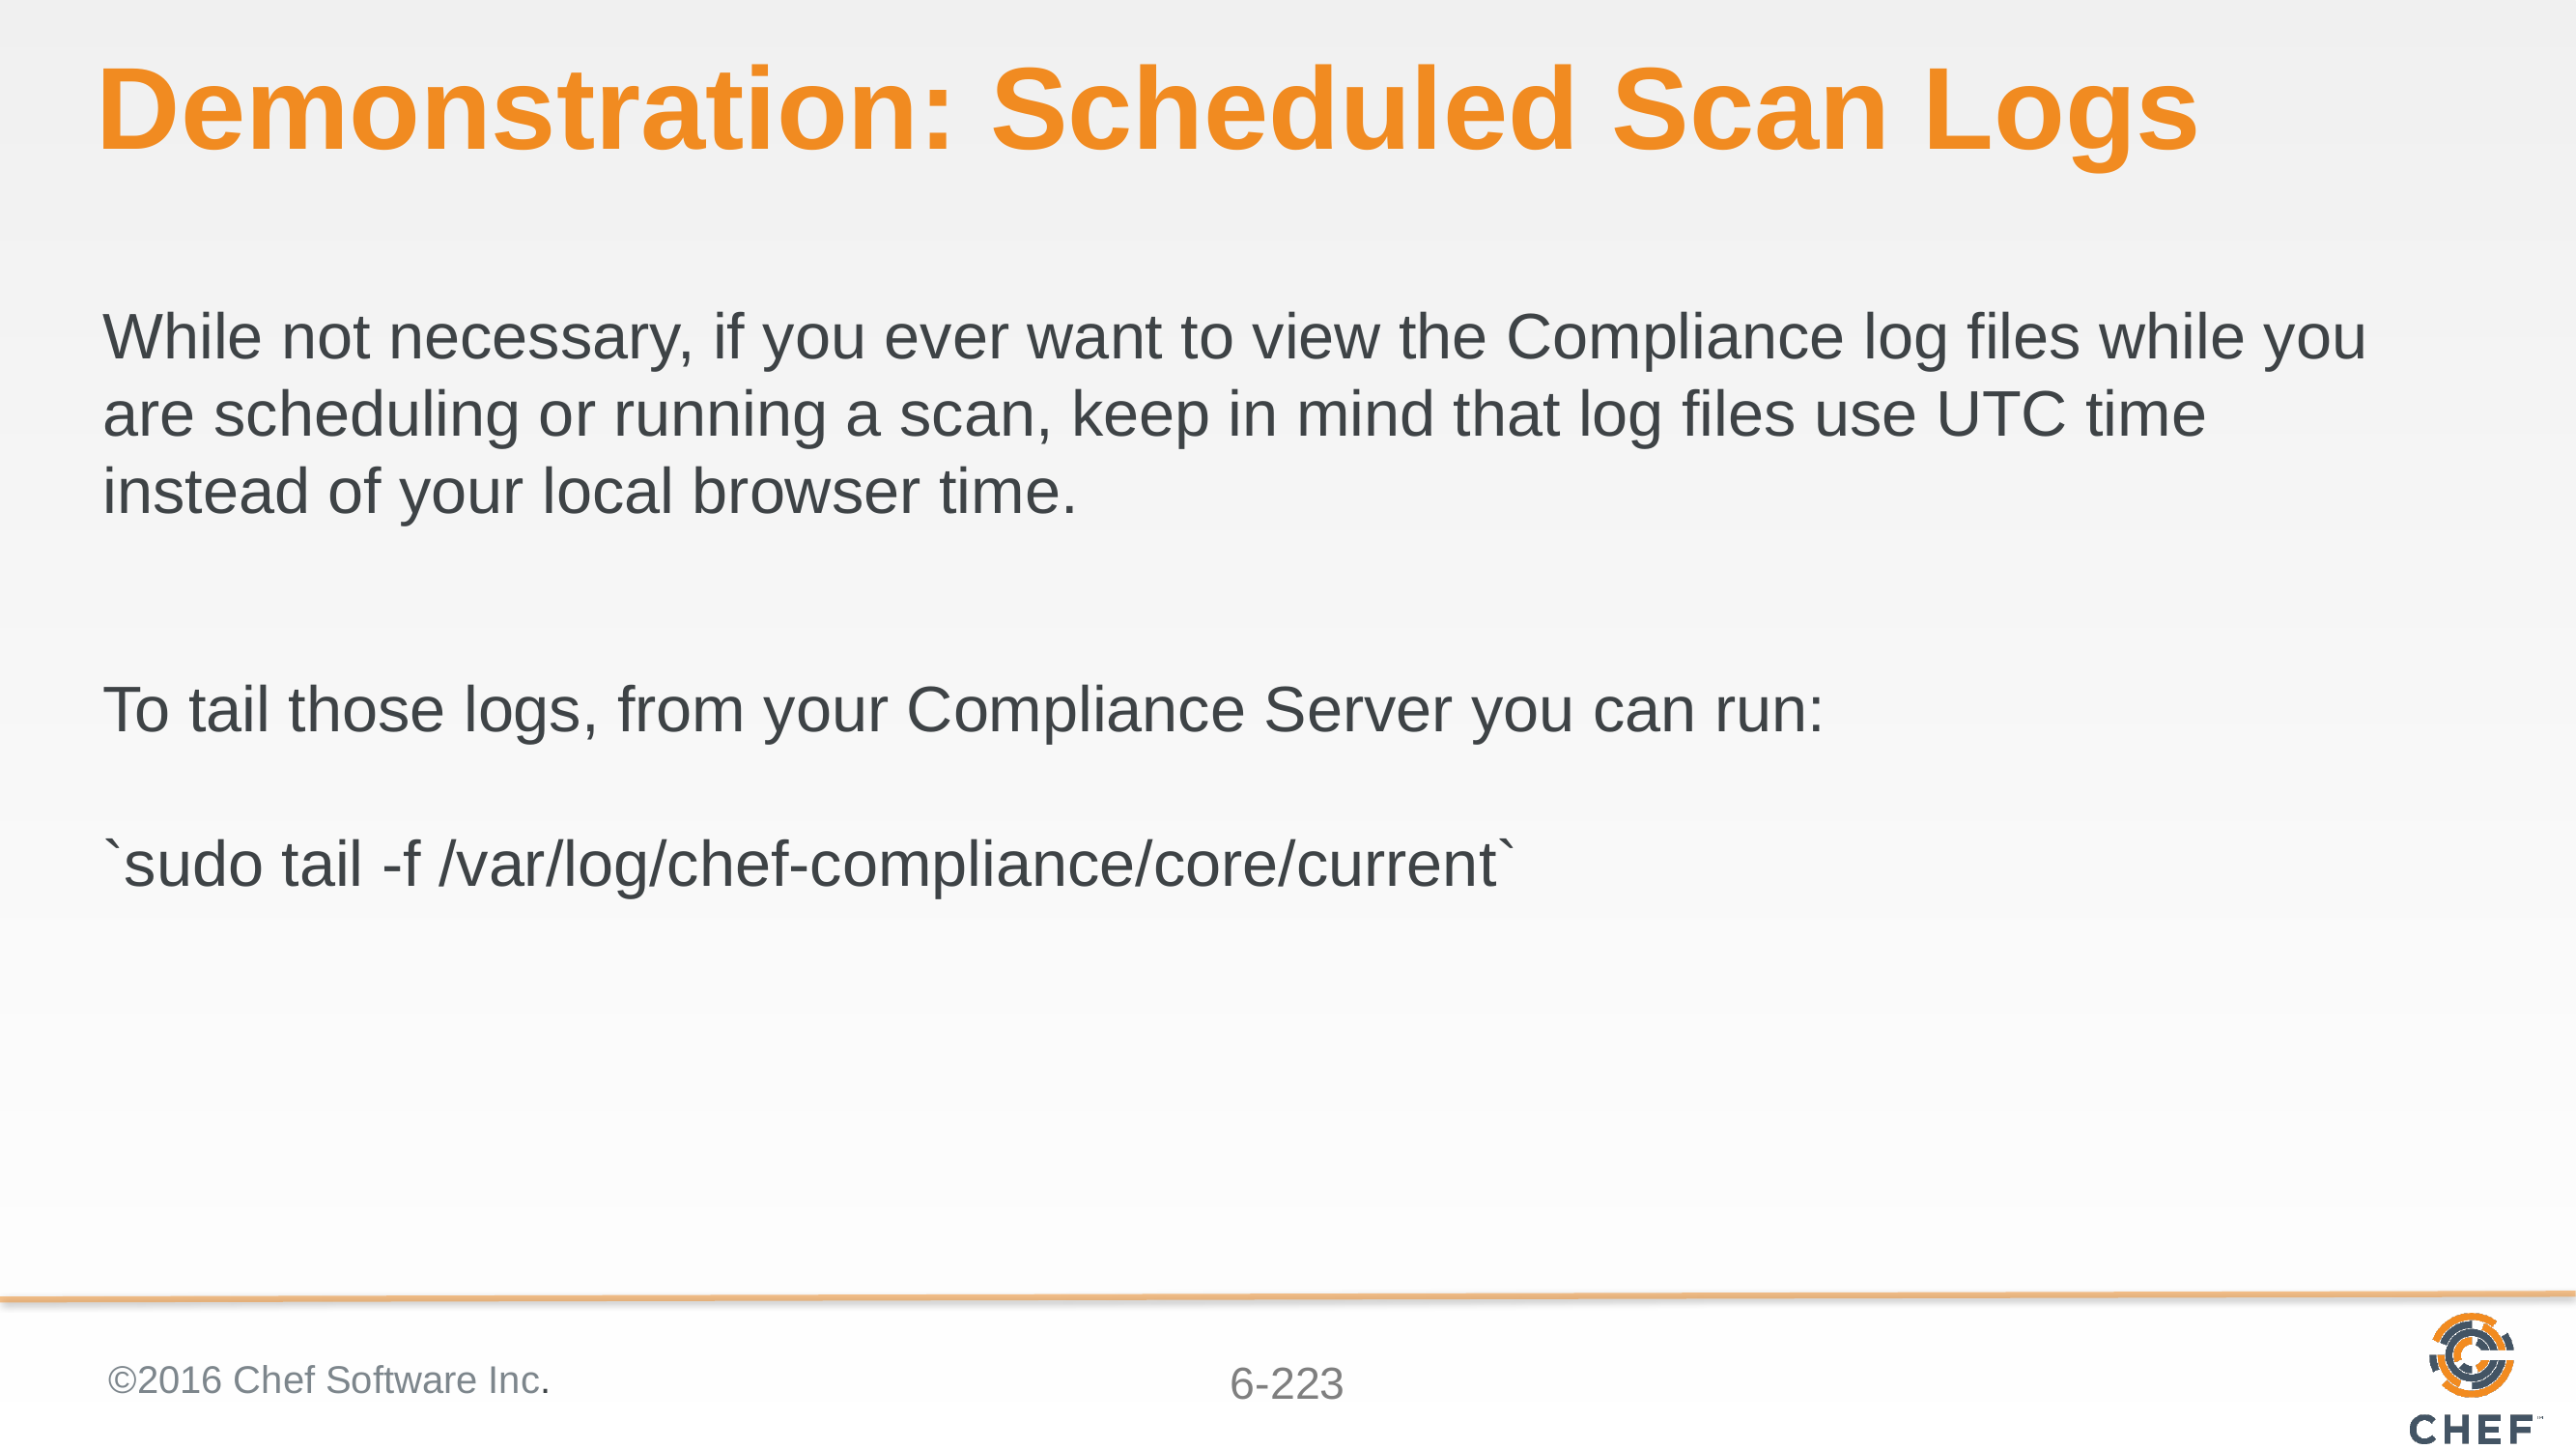

# Demonstration: Scheduled Scan Logs
While not necessary, if you ever want to view the Compliance log files while you are scheduling or running a scan, keep in mind that log files use UTC time instead of your local browser time.

To tail those logs, from your Compliance Server you can run:
`sudo tail -f /var/log/chef-compliance/core/current`